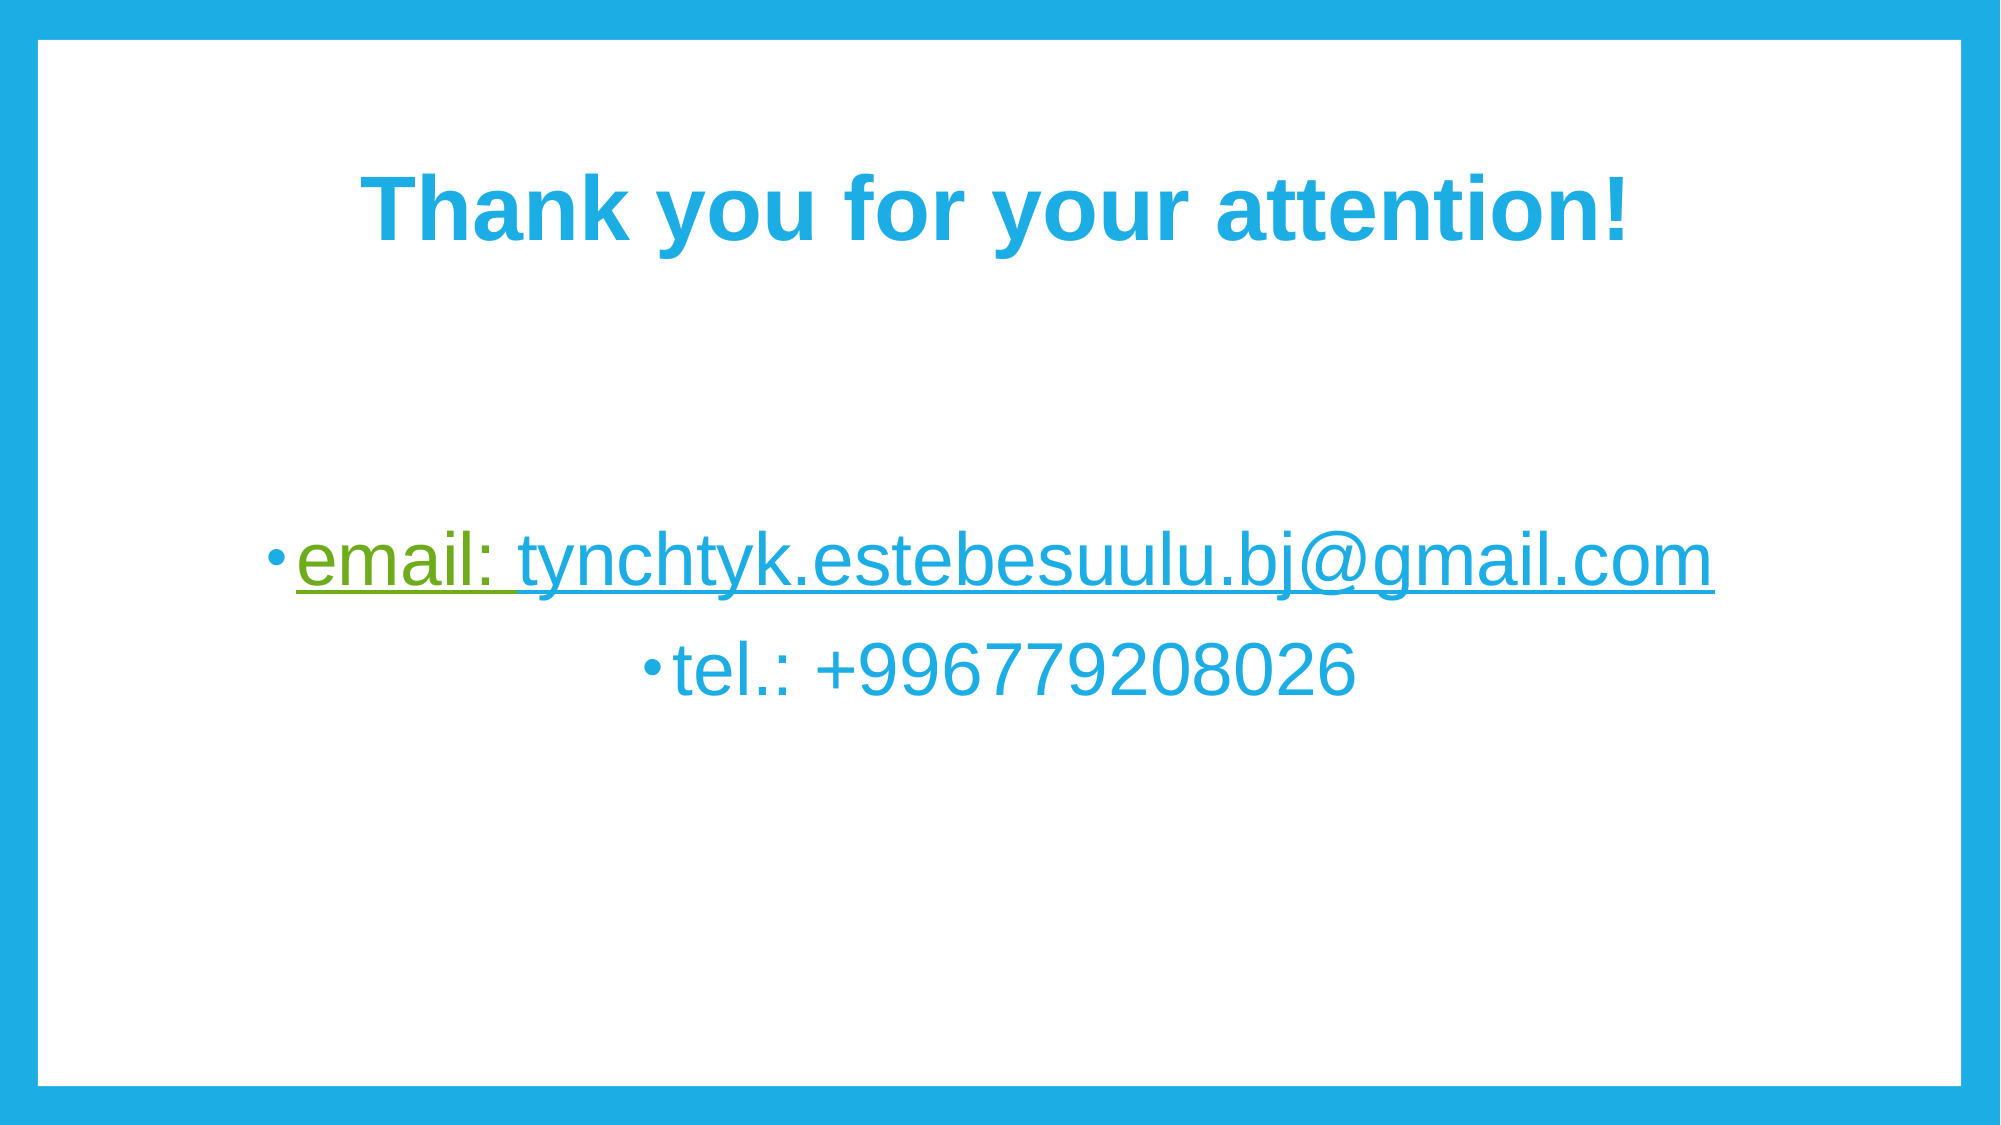

# Thank you for your attention!
email: tynchtyk.estebesuulu.bj@gmail.com
tel.: +996779208026